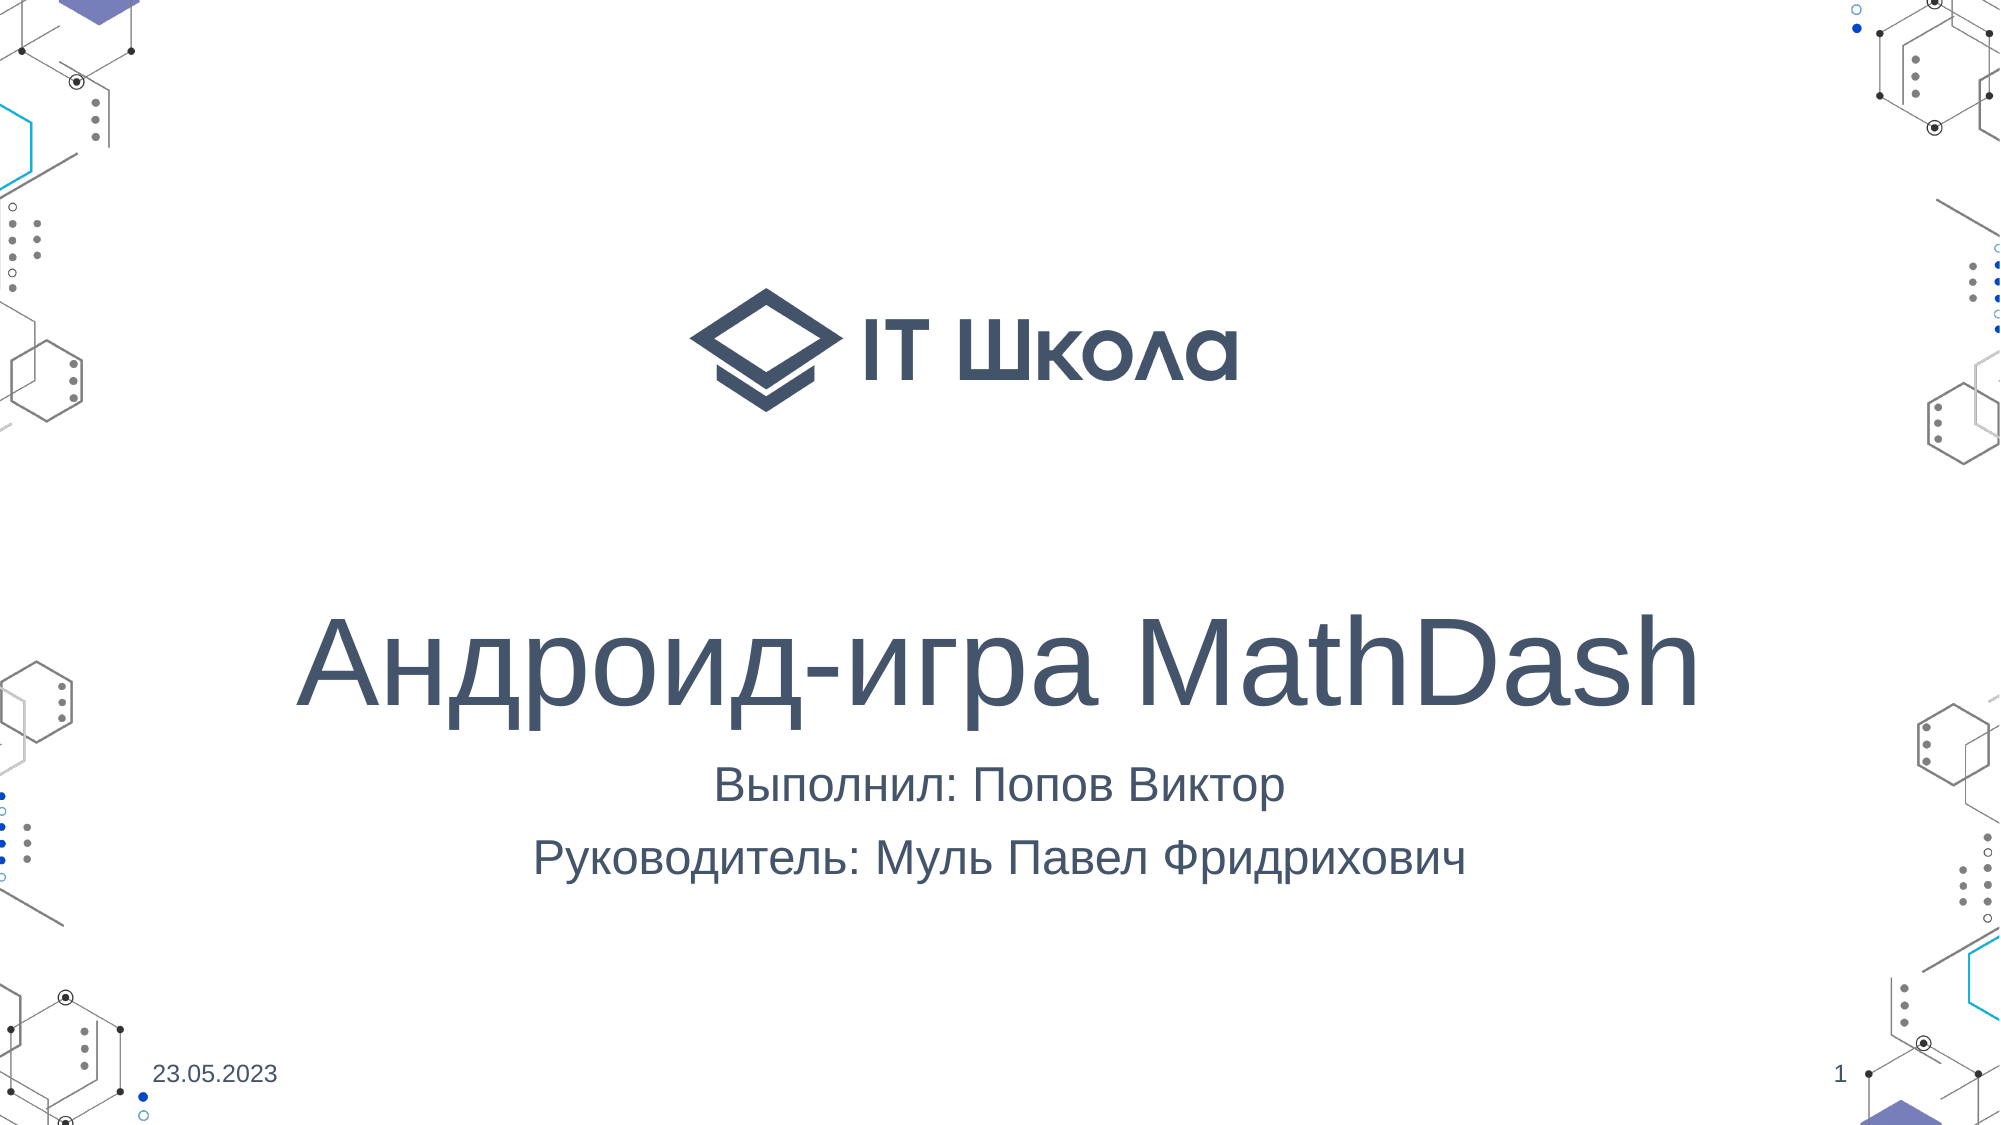

# Андроид-игра MathDash
Выполнил: Попов Виктор
Руководитель: Муль Павел Фридрихович

23.05.2023
1